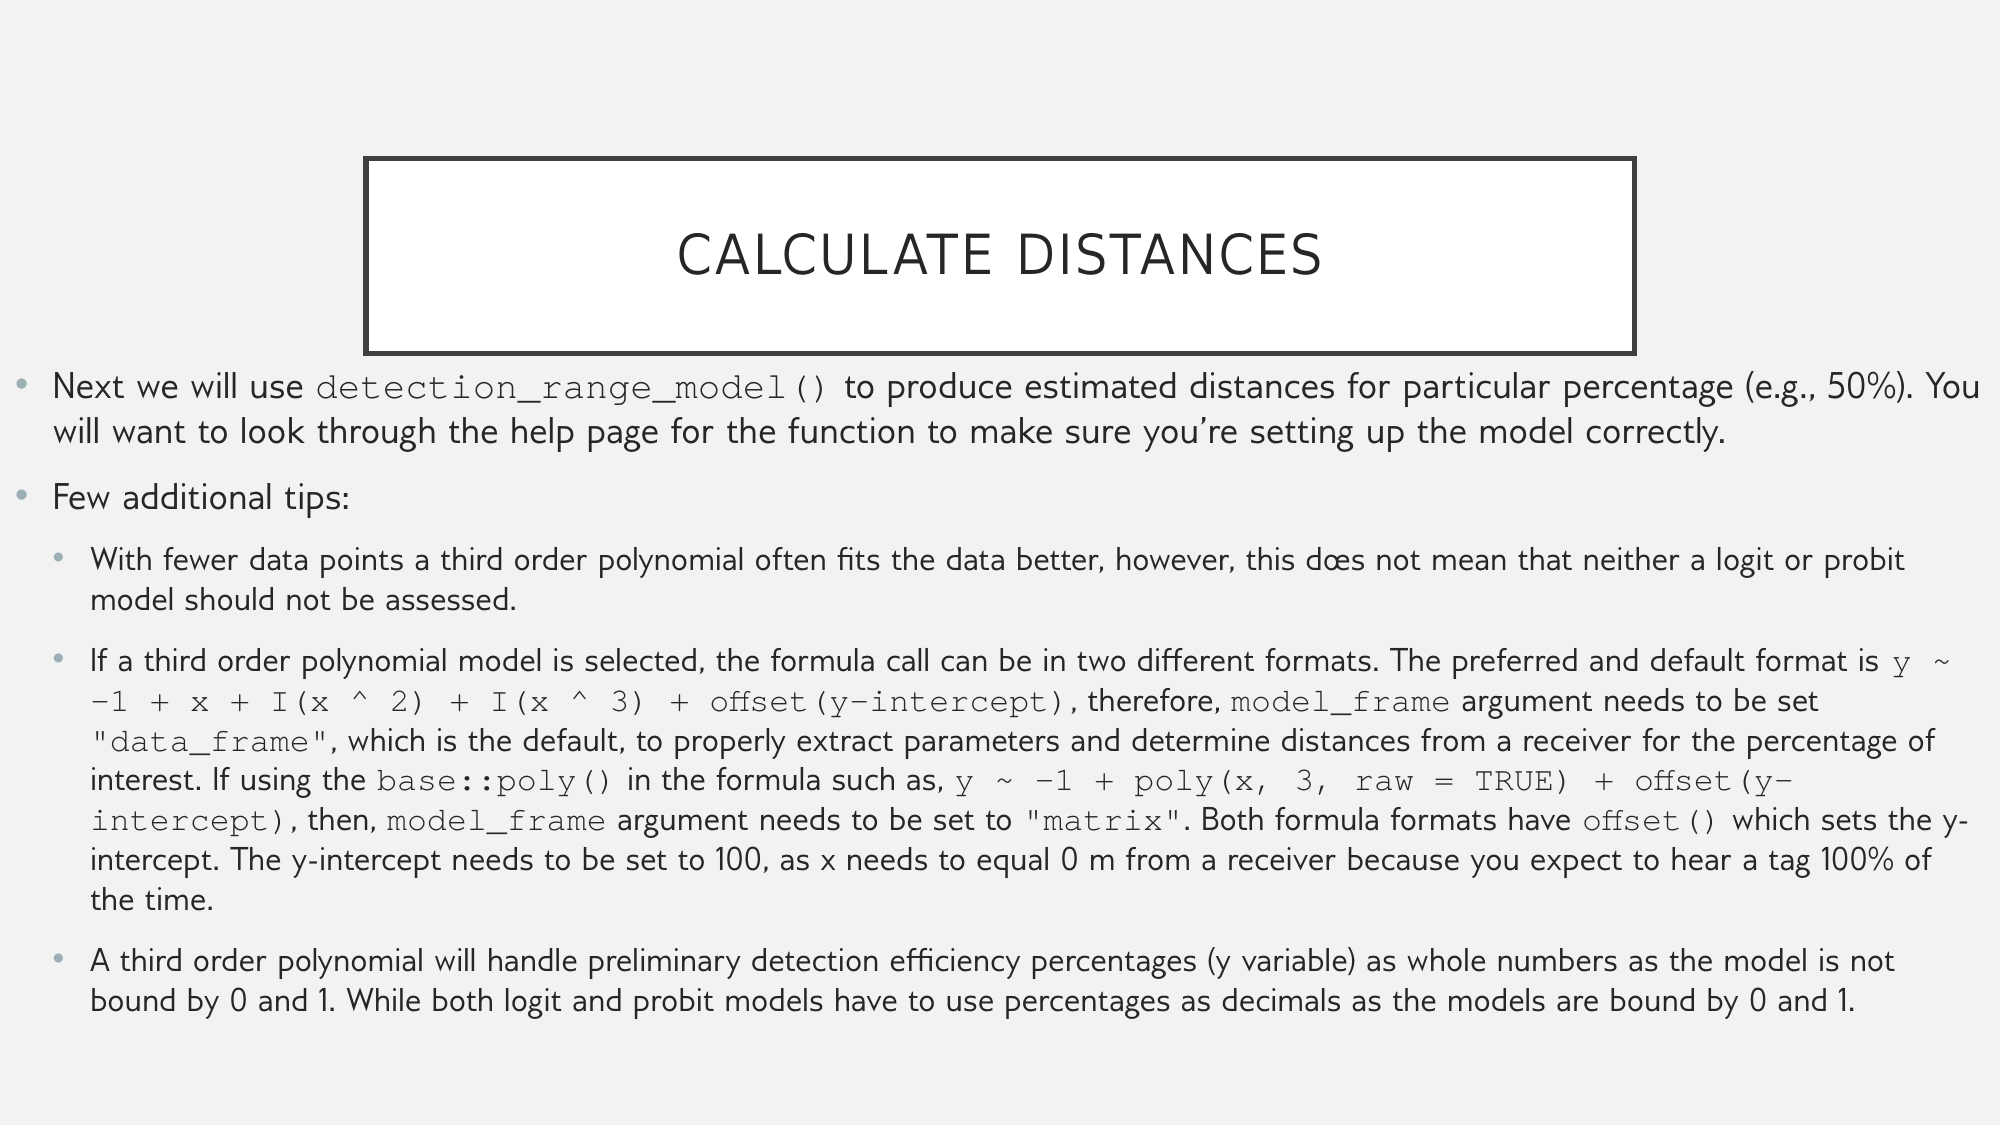

# Calculate distances
Next we will use detection_range_model() to produce estimated distances for particular percentage (e.g., 50%). You will want to look through the help page for the function to make sure you’re setting up the model correctly.
Few additional tips:
With fewer data points a third order polynomial often fits the data better, however, this does not mean that neither a logit or probit model should not be assessed.
If a third order polynomial model is selected, the formula call can be in two different formats. The preferred and default format is y ~ -1 + x + I(x ^ 2) + I(x ^ 3) + offset(y-intercept), therefore, model_frame argument needs to be set "data_frame", which is the default, to properly extract parameters and determine distances from a receiver for the percentage of interest. If using the base::poly() in the formula such as, y ~ -1 + poly(x, 3, raw = TRUE) + offset(y-intercept), then, model_frame argument needs to be set to "matrix". Both formula formats have offset() which sets the y-intercept. The y-intercept needs to be set to 100, as x needs to equal 0 m from a receiver because you expect to hear a tag 100% of the time.
A third order polynomial will handle preliminary detection efficiency percentages (y variable) as whole numbers as the model is not bound by 0 and 1. While both logit and probit models have to use percentages as decimals as the models are bound by 0 and 1.